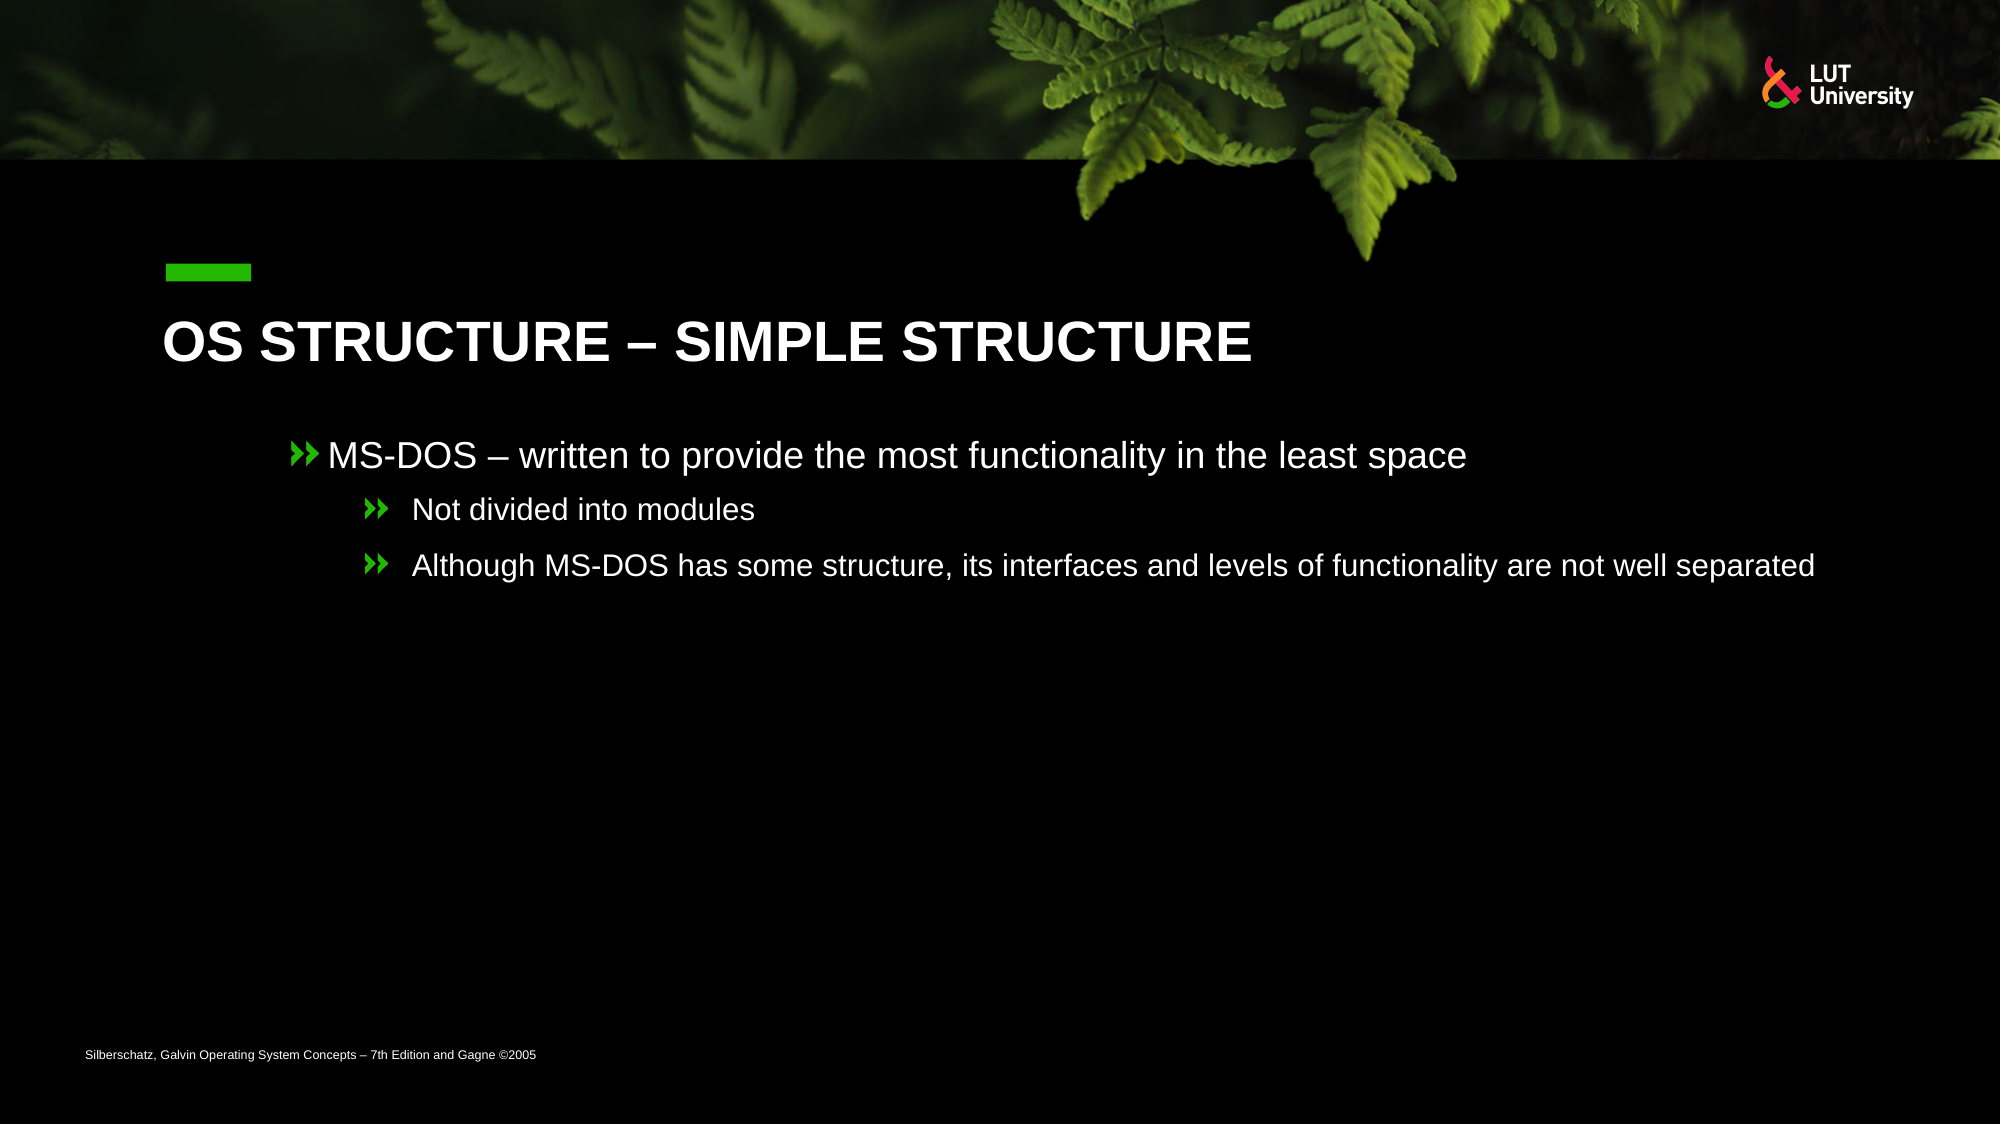

# Os Structure – SIMPLE STRUCTURE
MS-DOS – written to provide the most functionality in the least space
Not divided into modules
Although MS-DOS has some structure, its interfaces and levels of functionality are not well separated
Silberschatz, Galvin Operating System Concepts – 7th Edition and Gagne ©2005